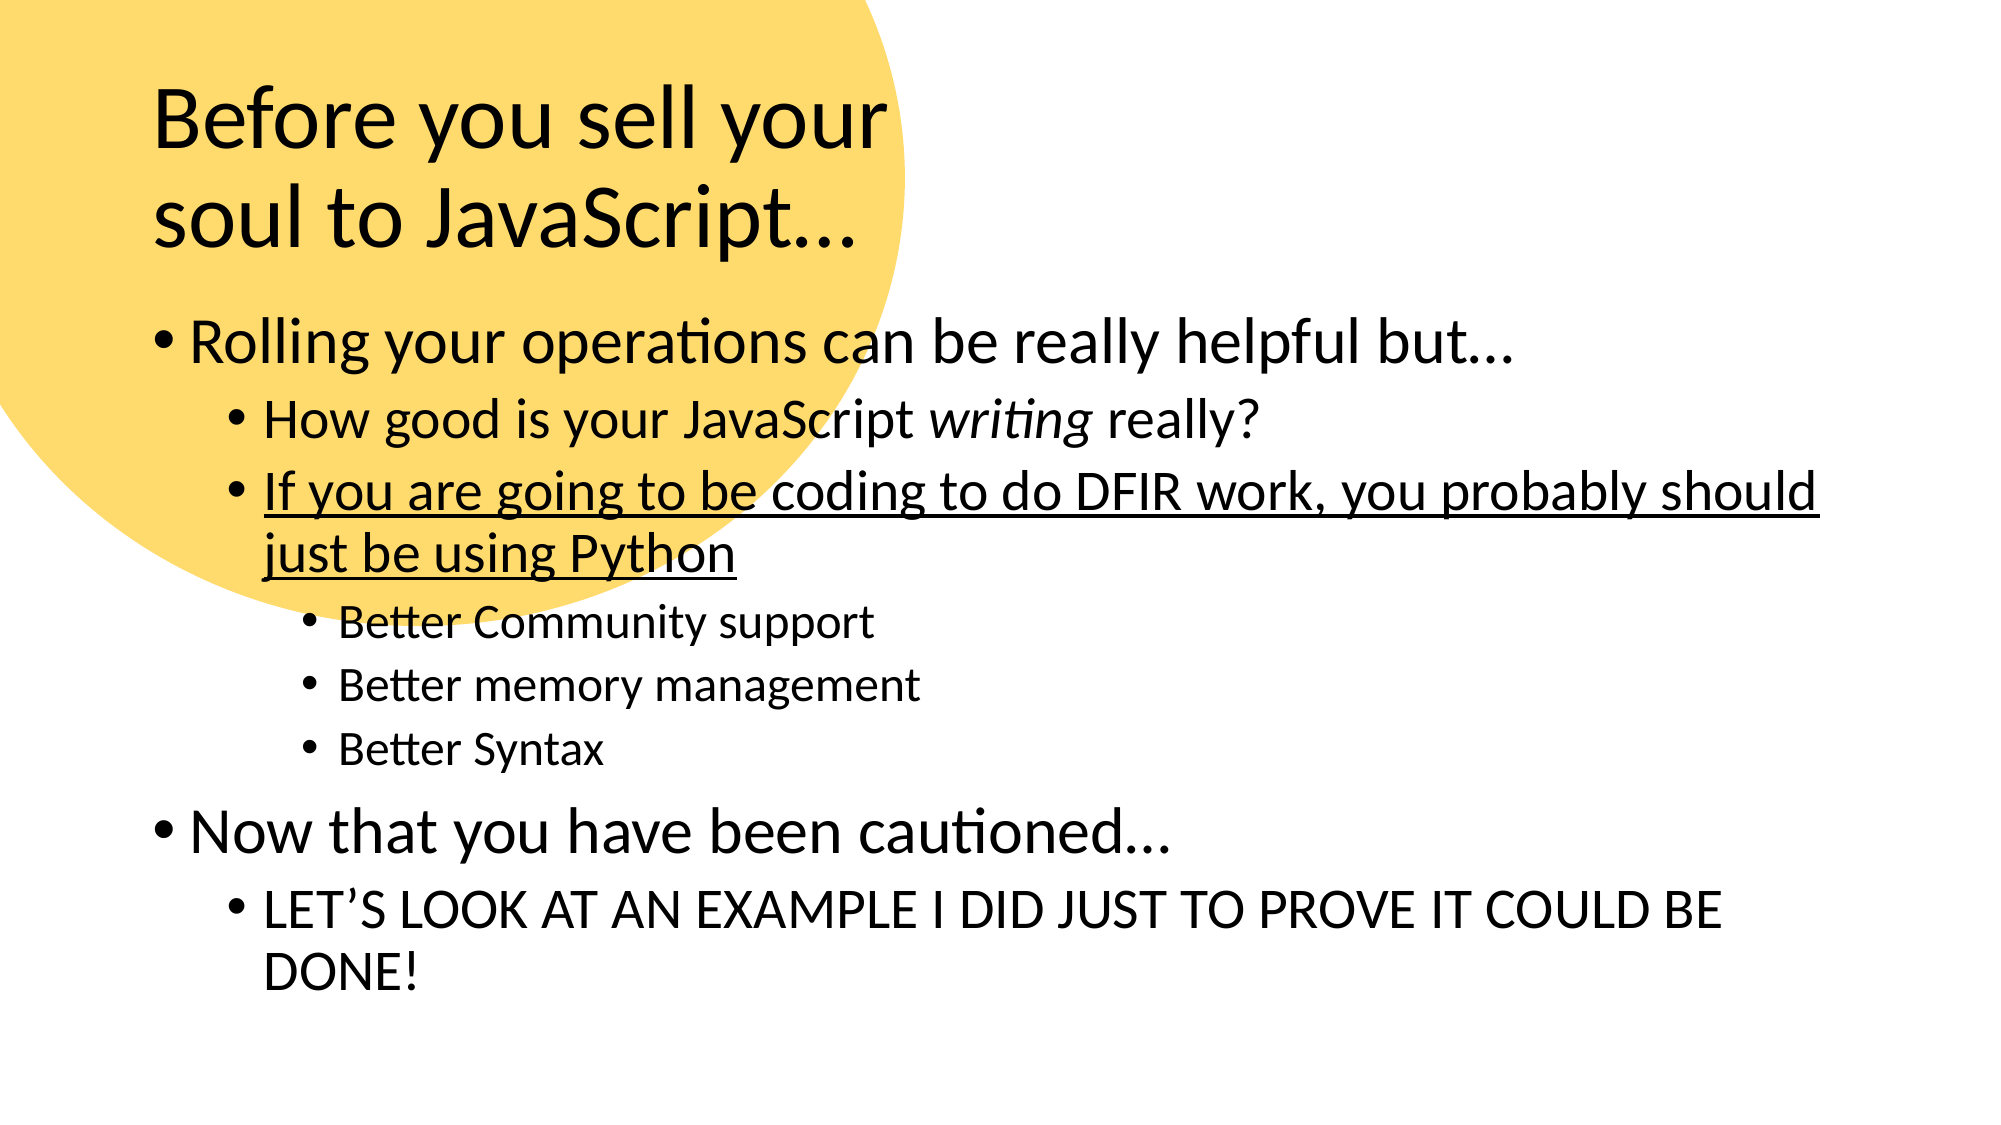

# Before you sell your soul to JavaScript…
Rolling your operations can be really helpful but…
How good is your JavaScript writing really?
If you are going to be coding to do DFIR work, you probably should just be using Python
Better Community support
Better memory management
Better Syntax
Now that you have been cautioned…
LET’S LOOK AT AN EXAMPLE I DID JUST TO PROVE IT COULD BE DONE!